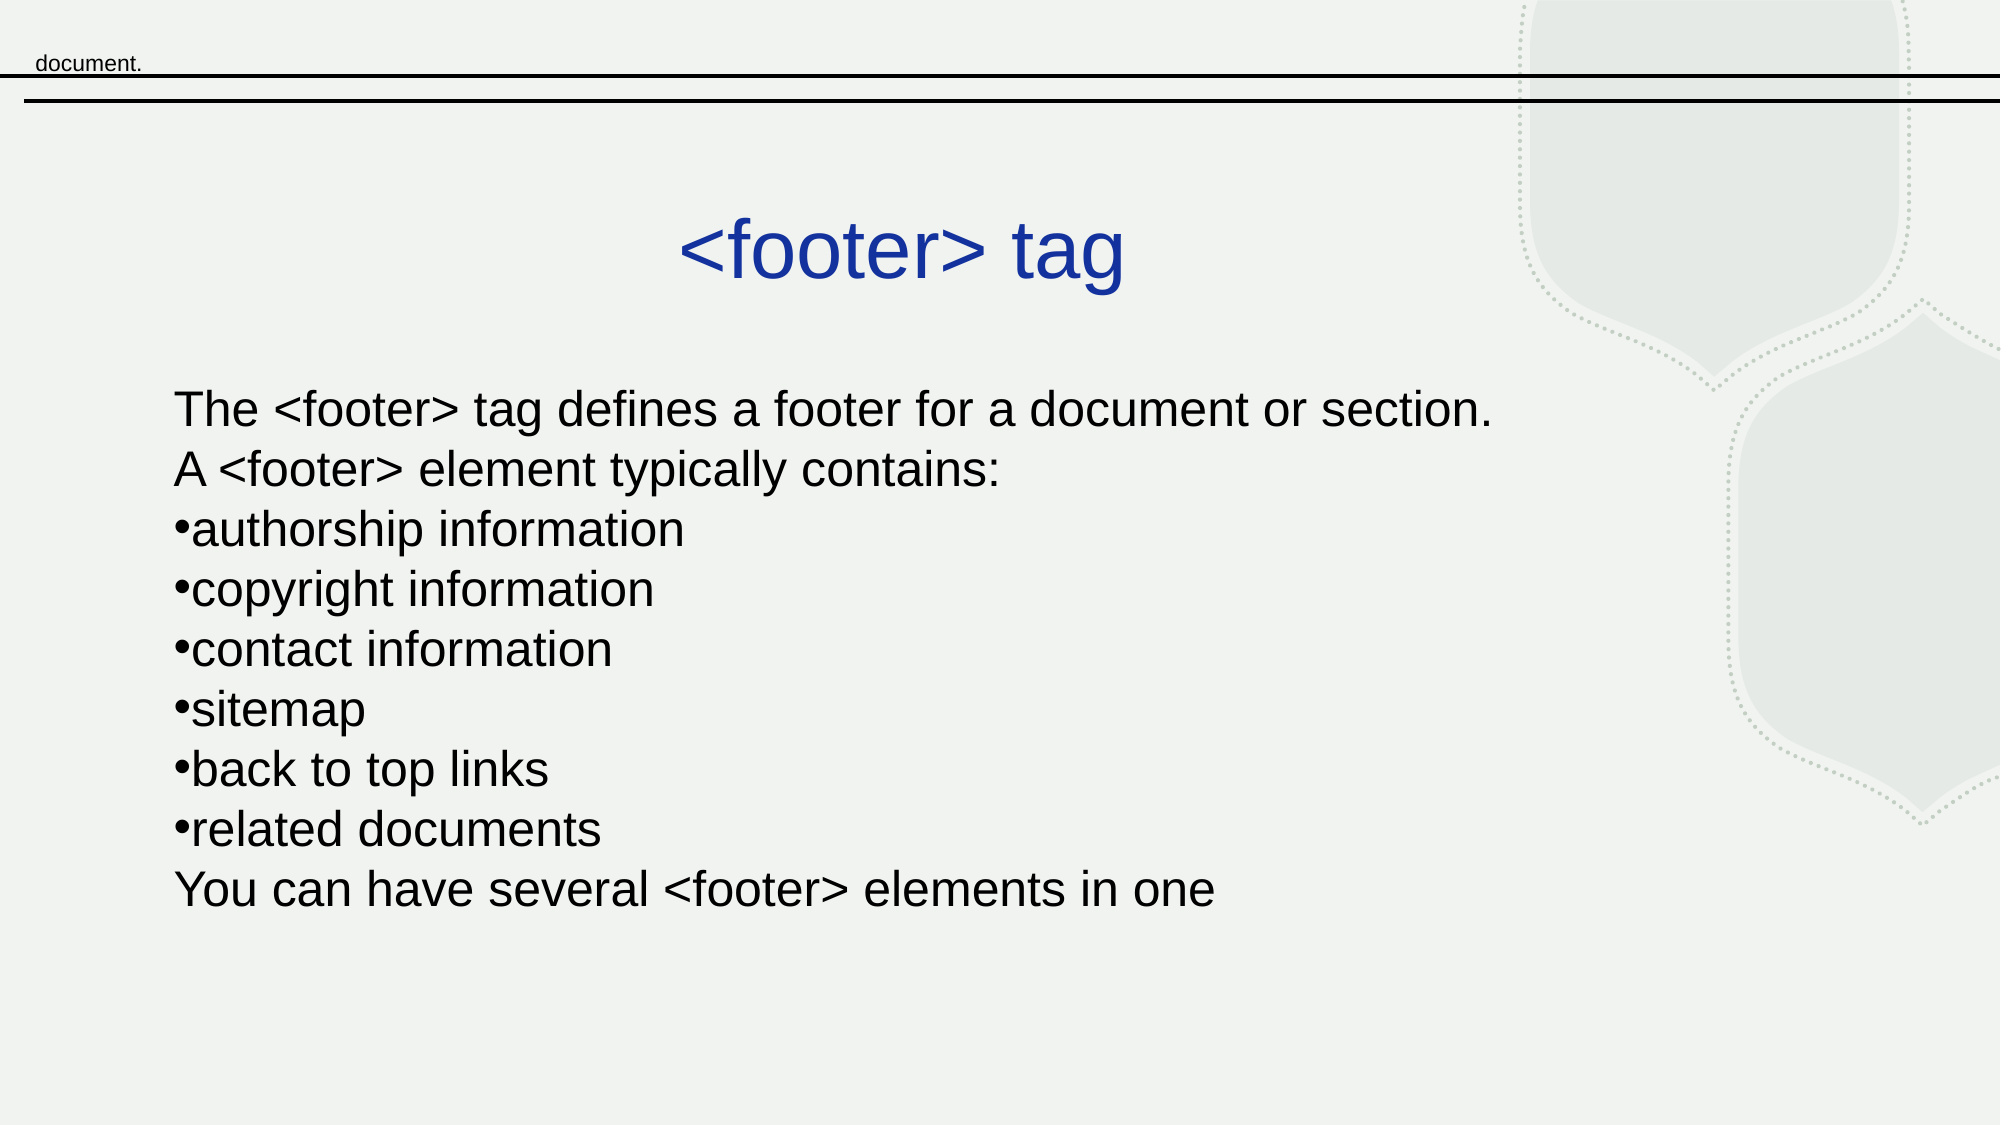

document.

# <footer> tag
The <footer> tag defines a footer for a document or section.
A <footer> element typically contains:
authorship information
copyright information
contact information
sitemap
back to top links
related documents
You can have several <footer> elements in one